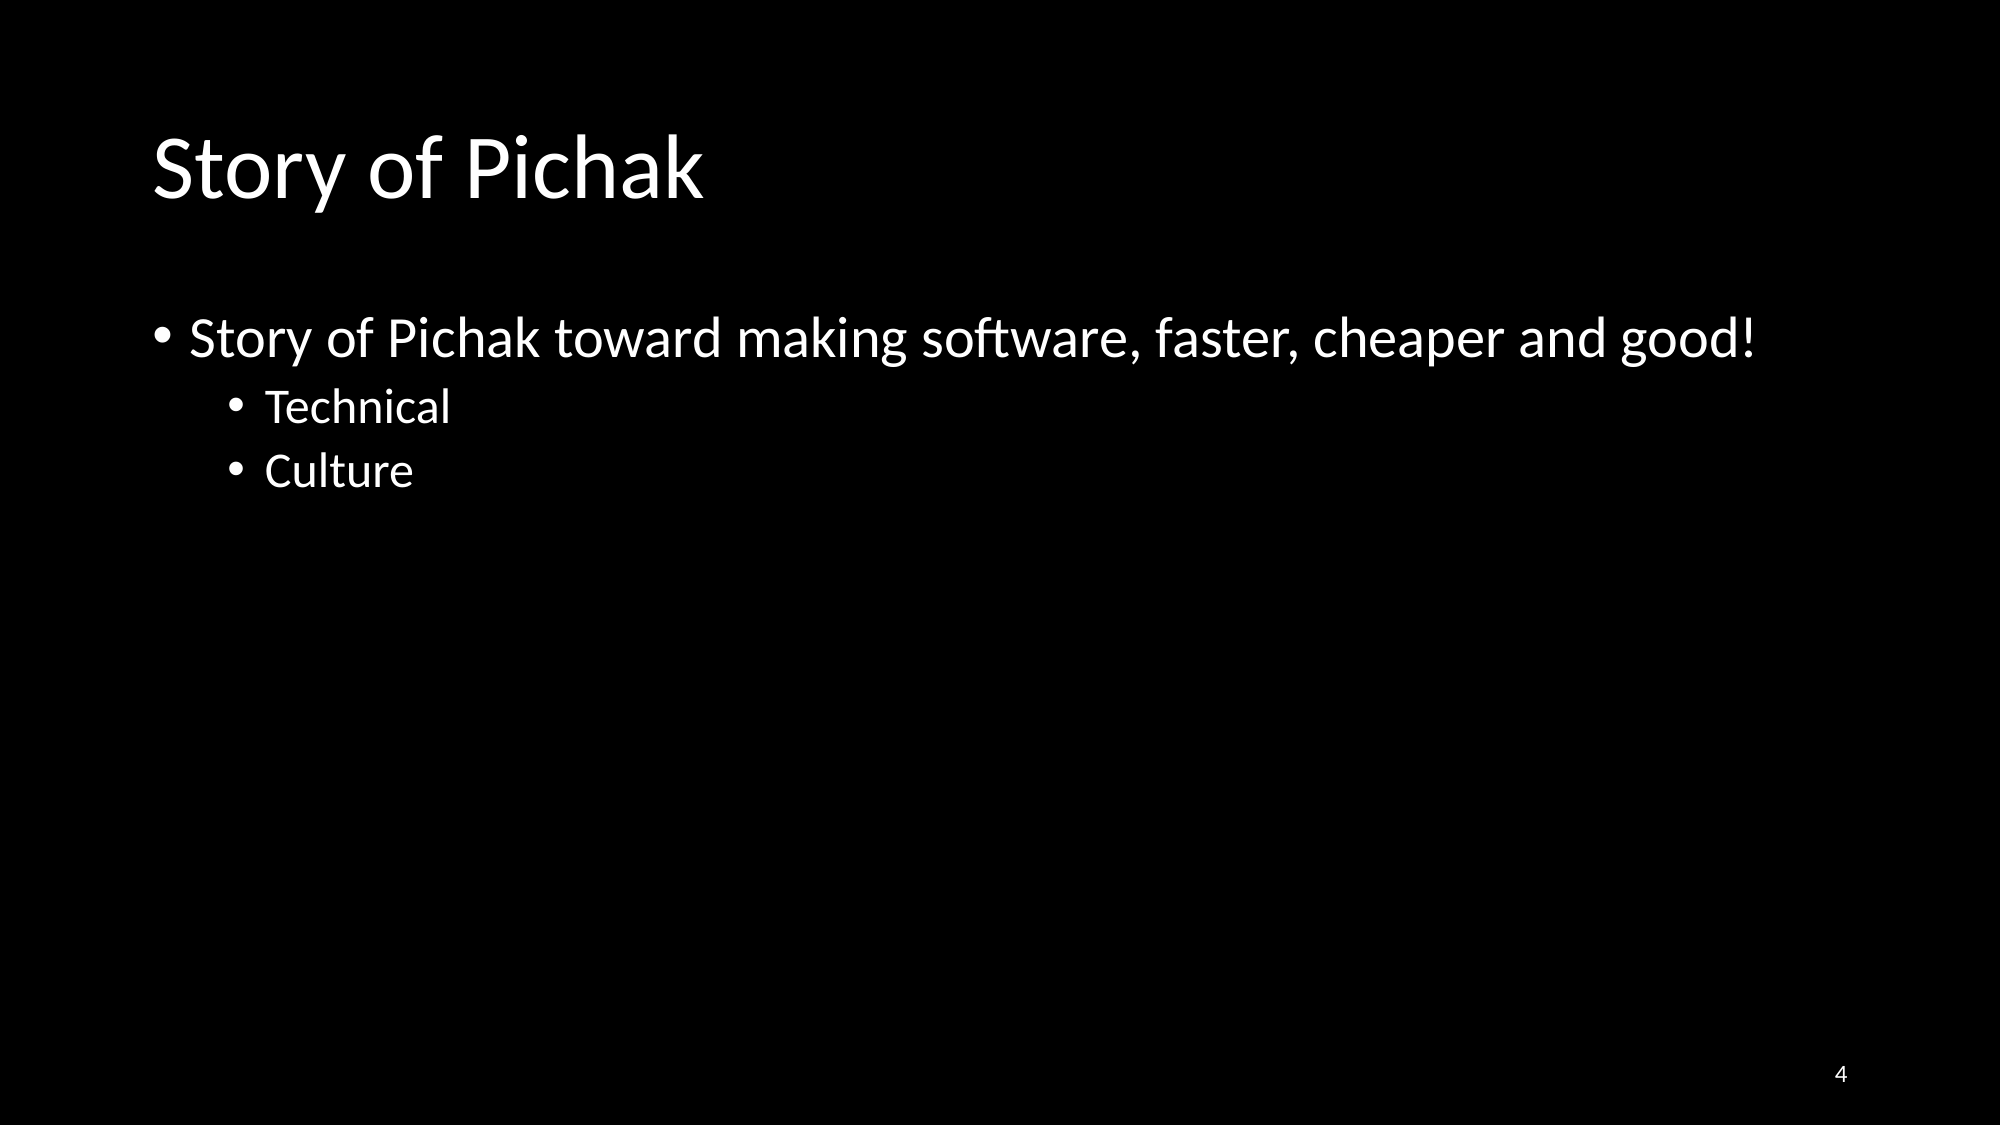

# Story of Pichak
Story of Pichak toward making software, faster, cheaper and good!
Technical
Culture

4